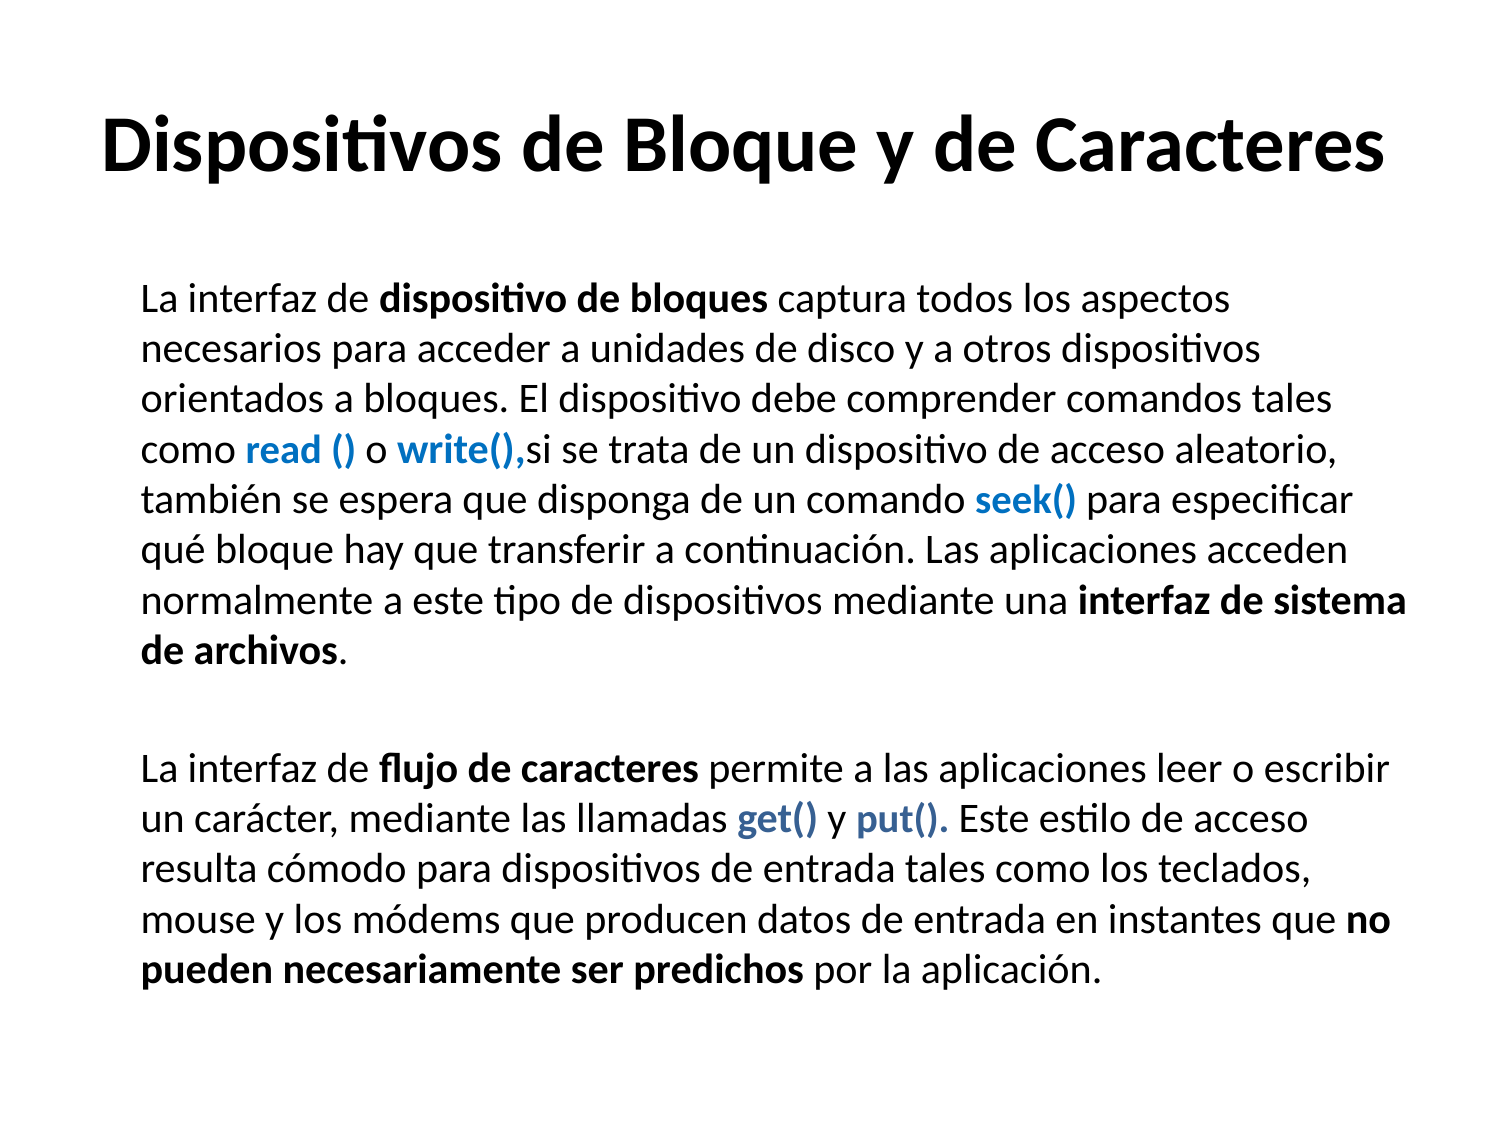

# Dispositivos de Bloque y de Caracteres
	La interfaz de dispositivo de bloques captura todos los aspectos necesarios para acceder a unida­des de disco y a otros dispositivos orientados a bloques. El dispositivo debe comprender coman­dos tales como read () o write(),si se trata de un dispositivo de acceso aleatorio, también se espera que disponga de un comando seek() para especificar qué bloque hay que transferir a continuación. Las aplicaciones acceden normalmente a este tipo de dispositivos mediante una interfaz de sistema de archivos.

	La interfaz de flujo de caracteres permite a las aplicaciones leer o escribir un carácter, mediante las llamadas get() y put(). Este estilo de acceso resulta cómodo para dispositivos de entrada tales como los teclados, mouse y los módems que producen datos de entrada en instantes que no pueden necesariamente ser predichos por la aplicación.